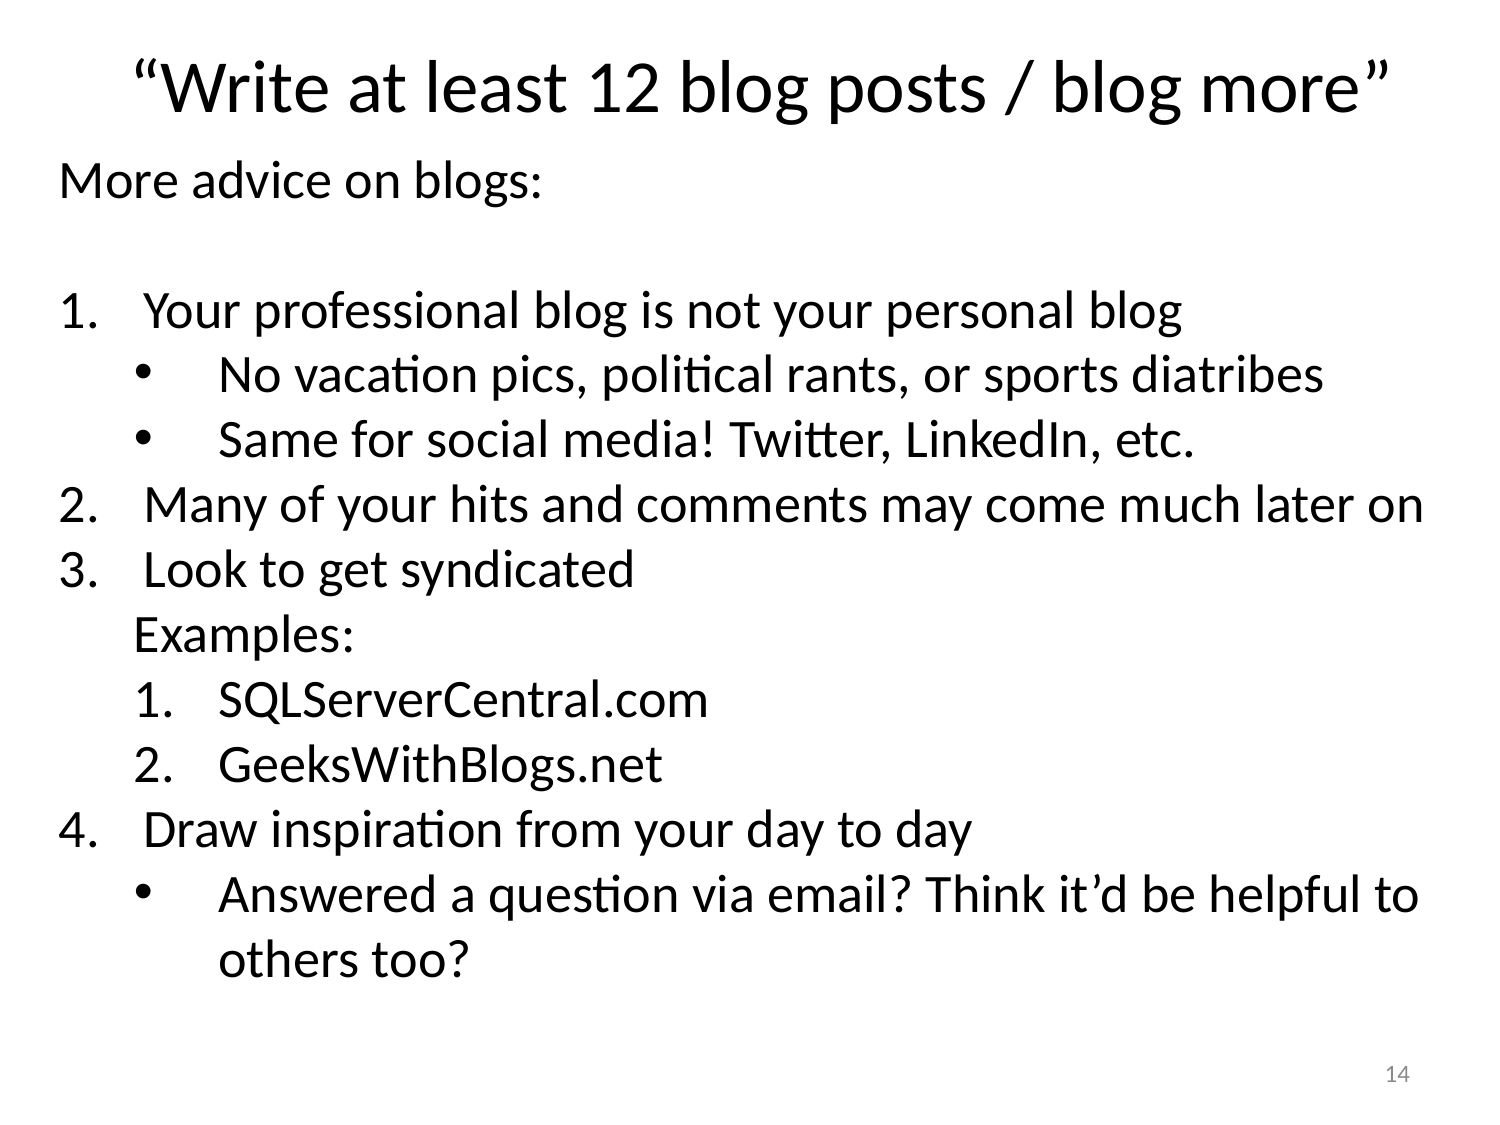

# “Write at least 12 blog posts / blog more”
More advice on blogs:

Your professional blog is not your personal blog
No vacation pics, political rants, or sports diatribes
Same for social media! Twitter, LinkedIn, etc.
Many of your hits and comments may come much later on
Look to get syndicated
Examples:
SQLServerCentral.com
GeeksWithBlogs.net
Draw inspiration from your day to day
Answered a question via email? Think it’d be helpful to others too?
14